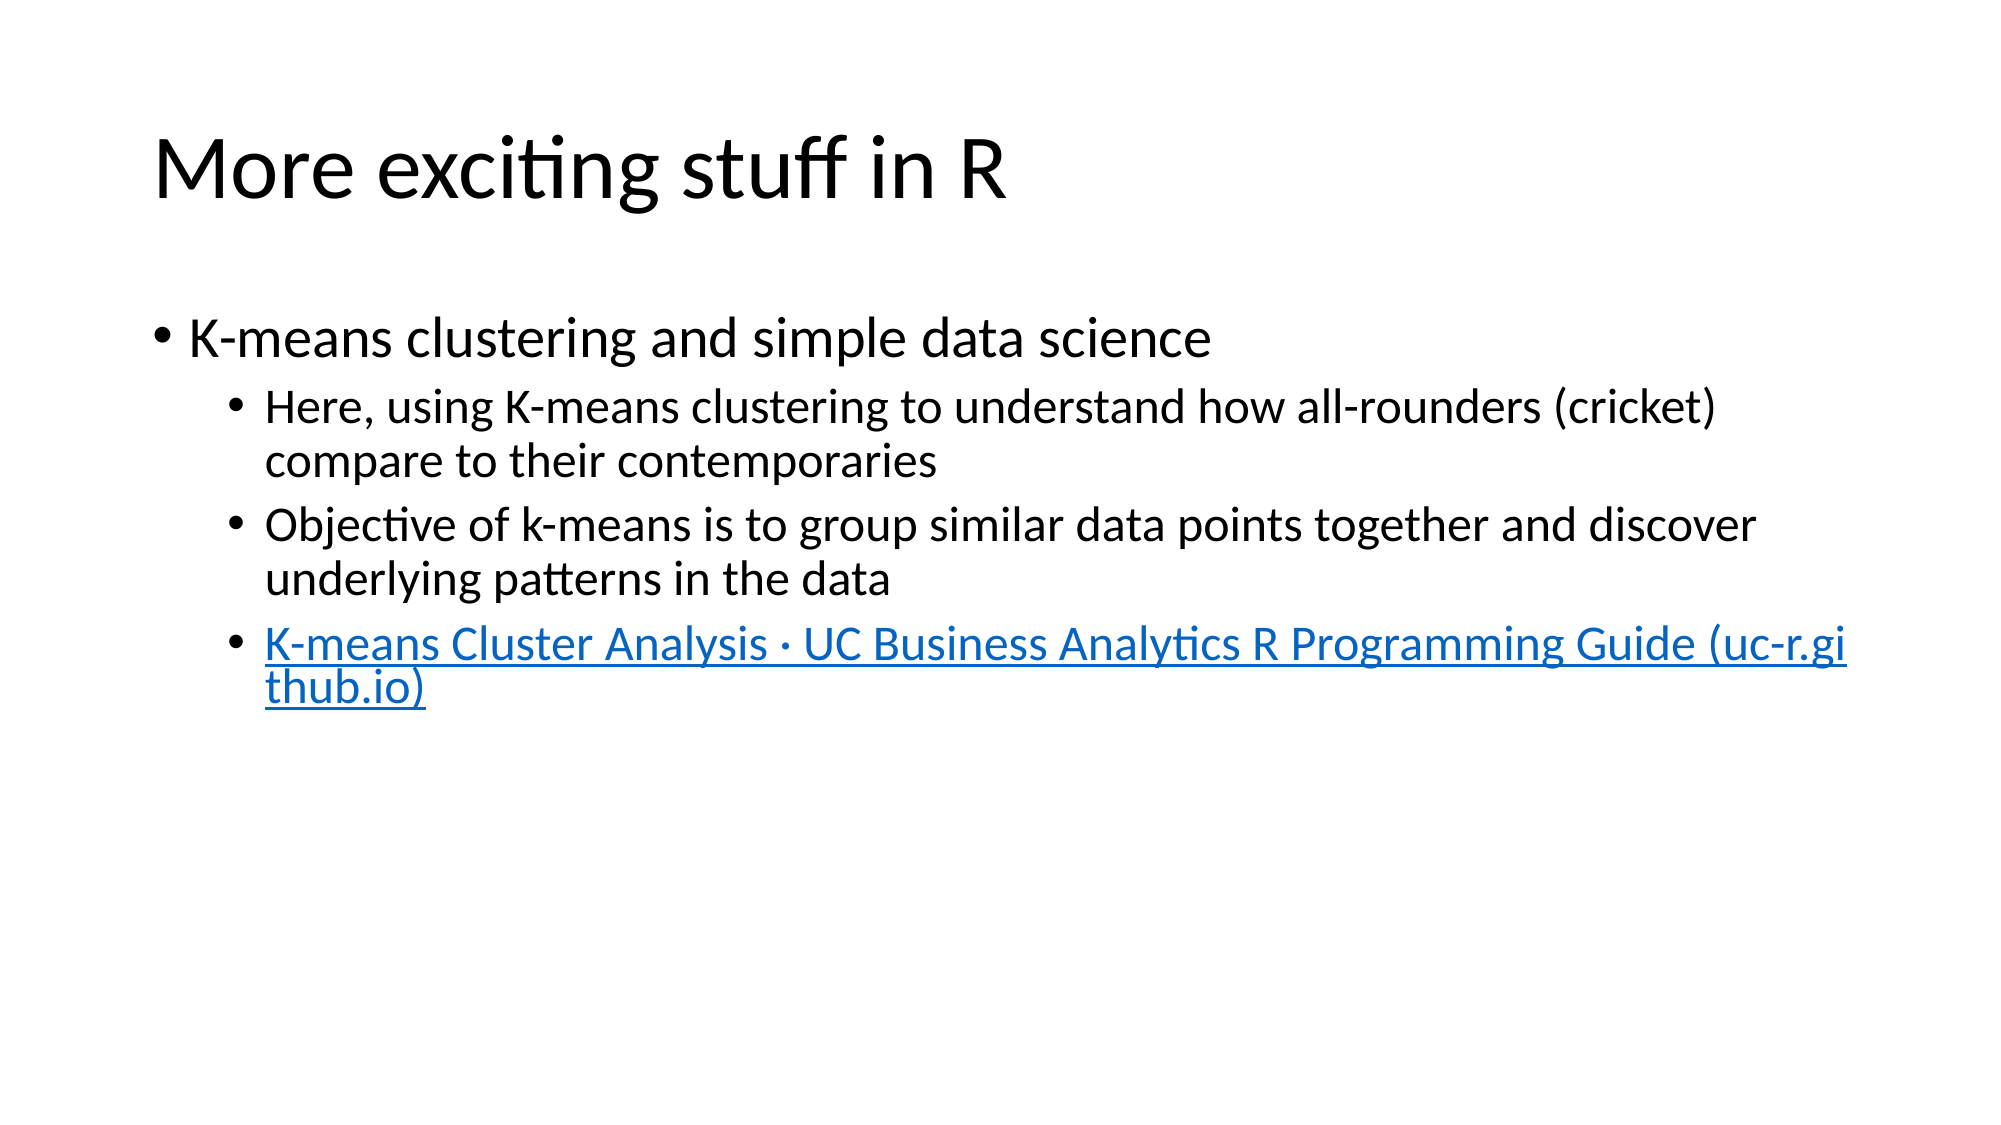

# More exciting stuff in R
K-means clustering and simple data science
Here, using K-means clustering to understand how all-rounders (cricket) compare to their contemporaries
Objective of k-means is to group similar data points together and discover underlying patterns in the data
K-means Cluster Analysis · UC Business Analytics R Programming Guide (uc-r.github.io)